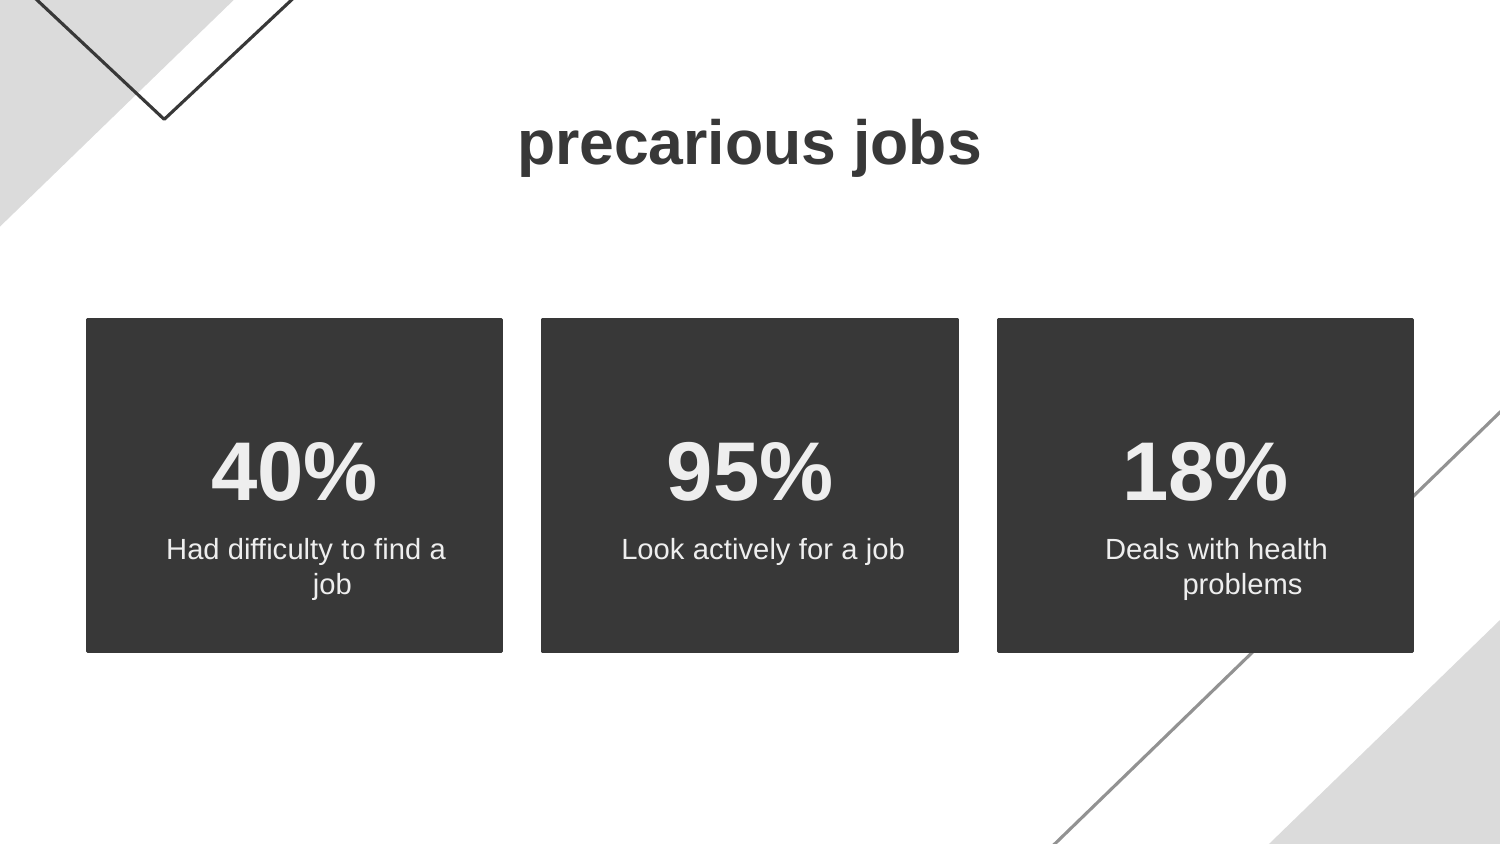

precarious jobs
# 40%
95%
18%
Had difficulty to find a job
Look actively for a job
Deals with health problems